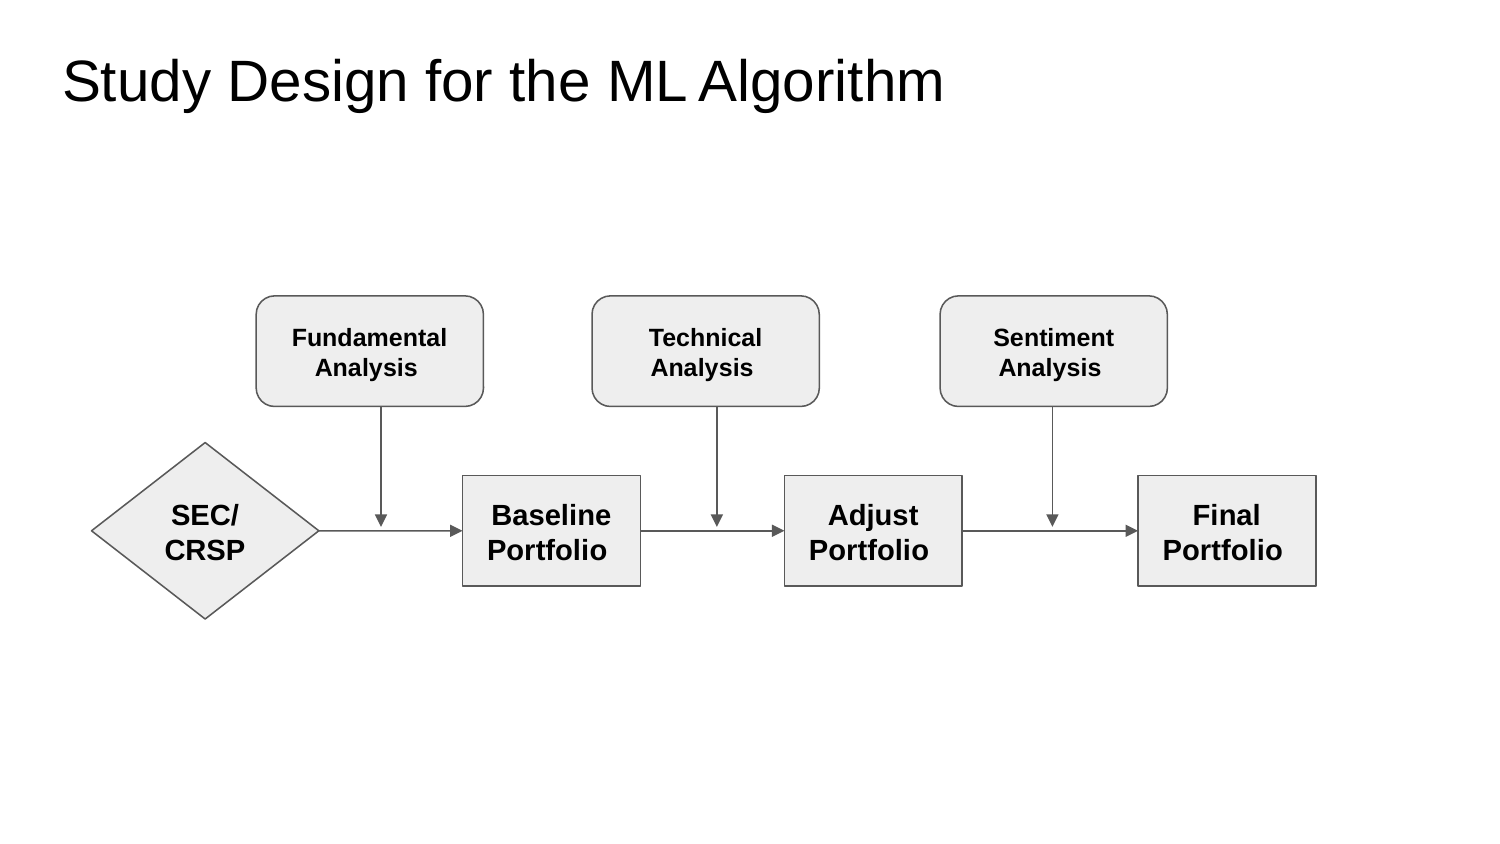

# Study Design for the ML Algorithm
Fundamental
Analysis
Technical
Analysis
Sentiment
Analysis
SEC/
CRSP
Baseline Portfolio
Adjust Portfolio
Final Portfolio